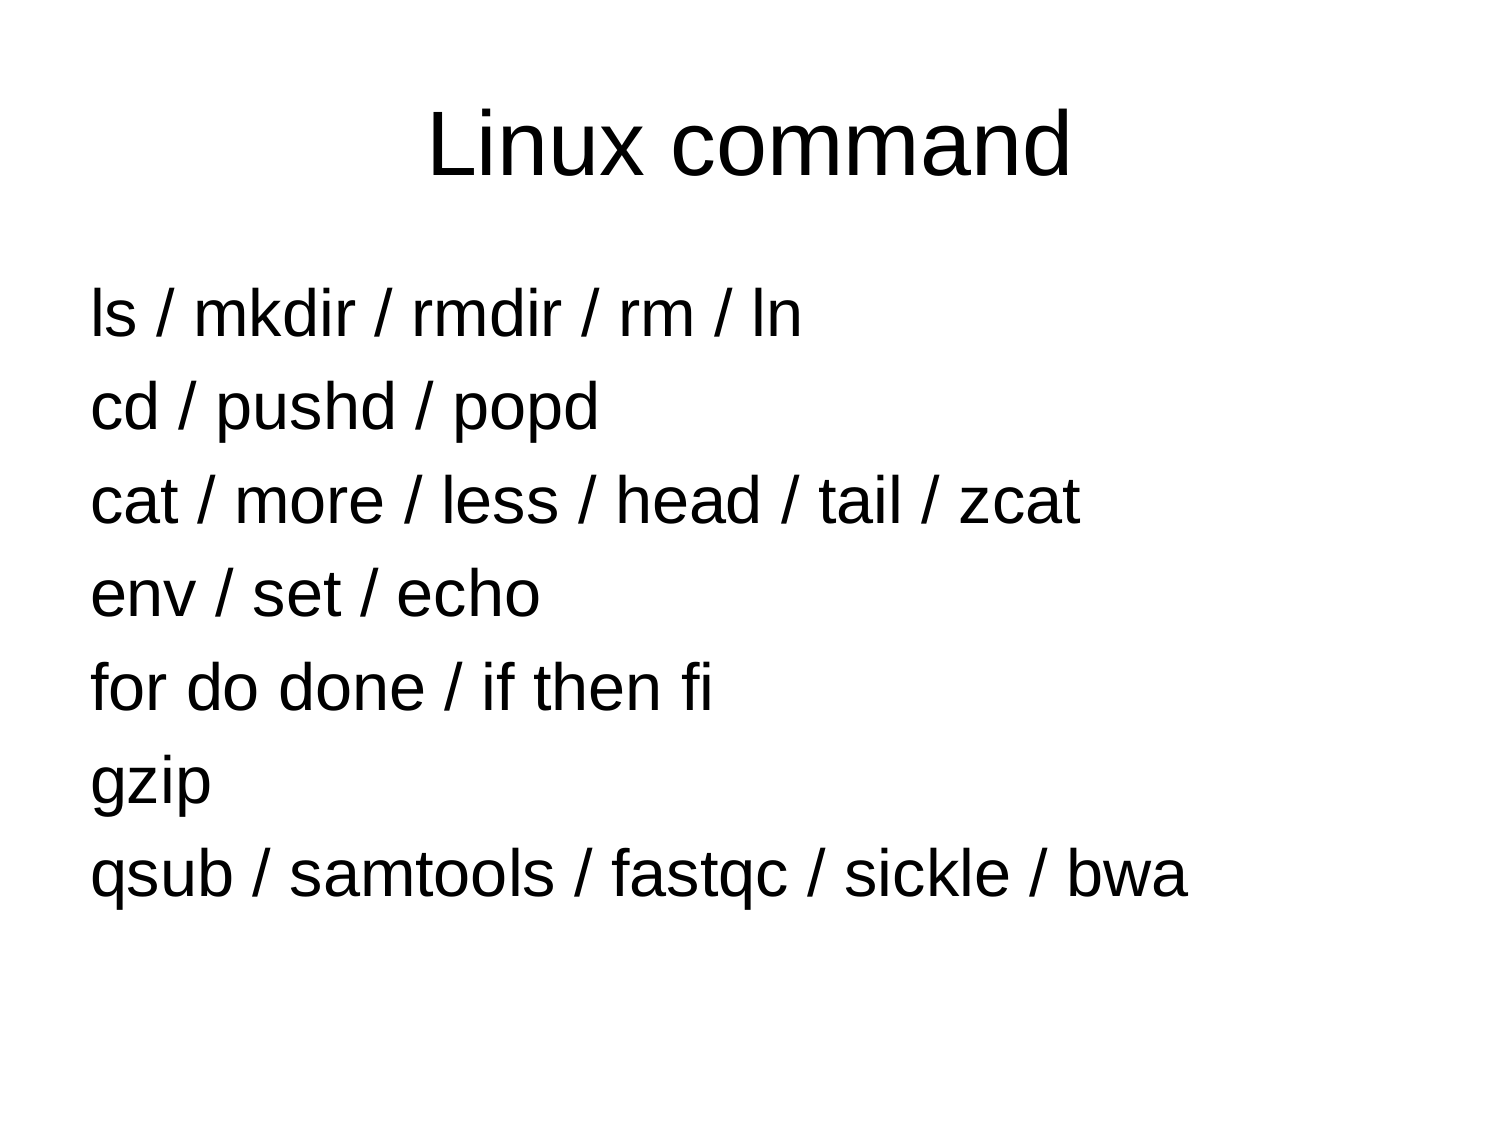

# Linux command
ls / mkdir / rmdir / rm / ln
cd / pushd / popd
cat / more / less / head / tail / zcat
env / set / echo
for do done / if then fi
gzip
qsub / samtools / fastqc / sickle / bwa